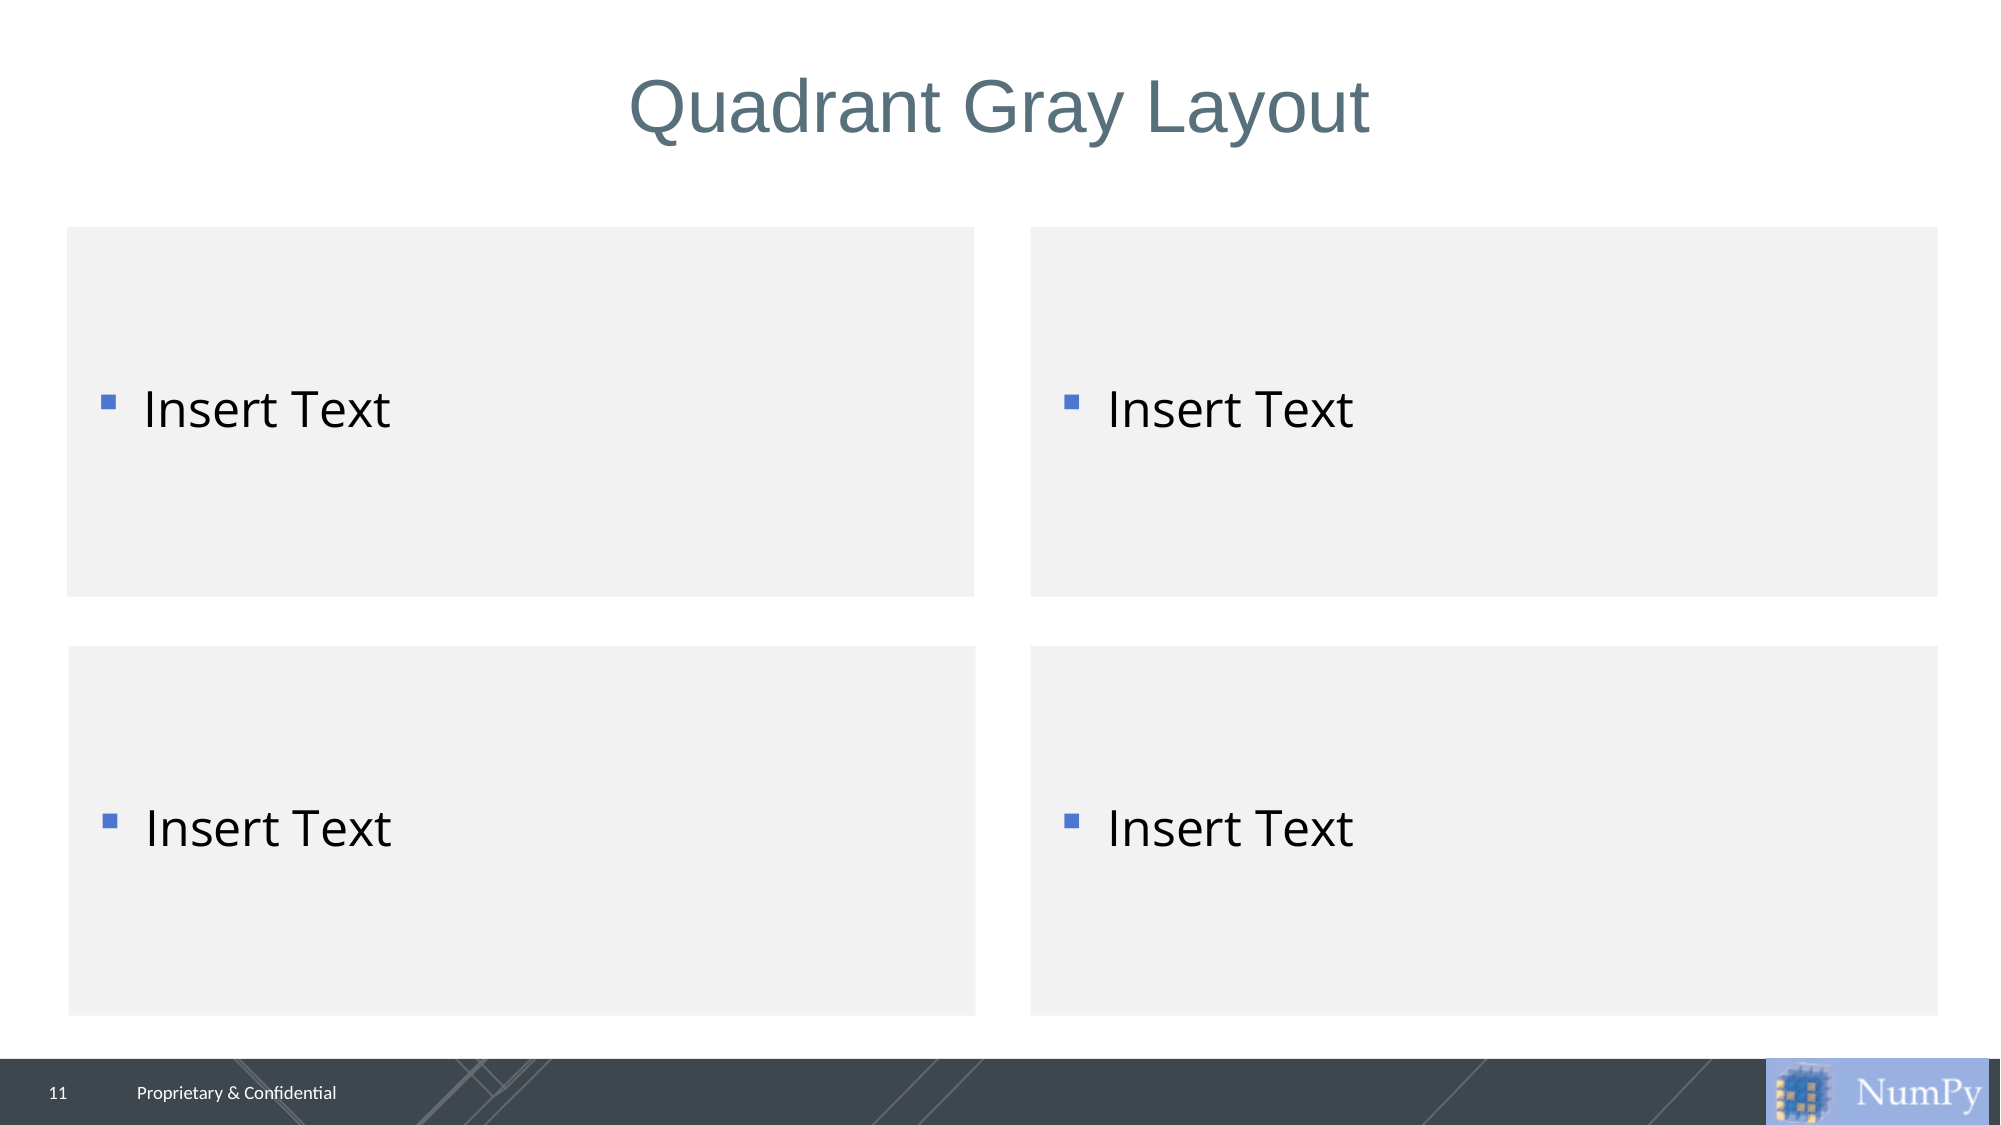

# Quadrant Gray Layout
Insert Text
Insert Text
Insert Text
Insert Text
11
Proprietary & Confidential